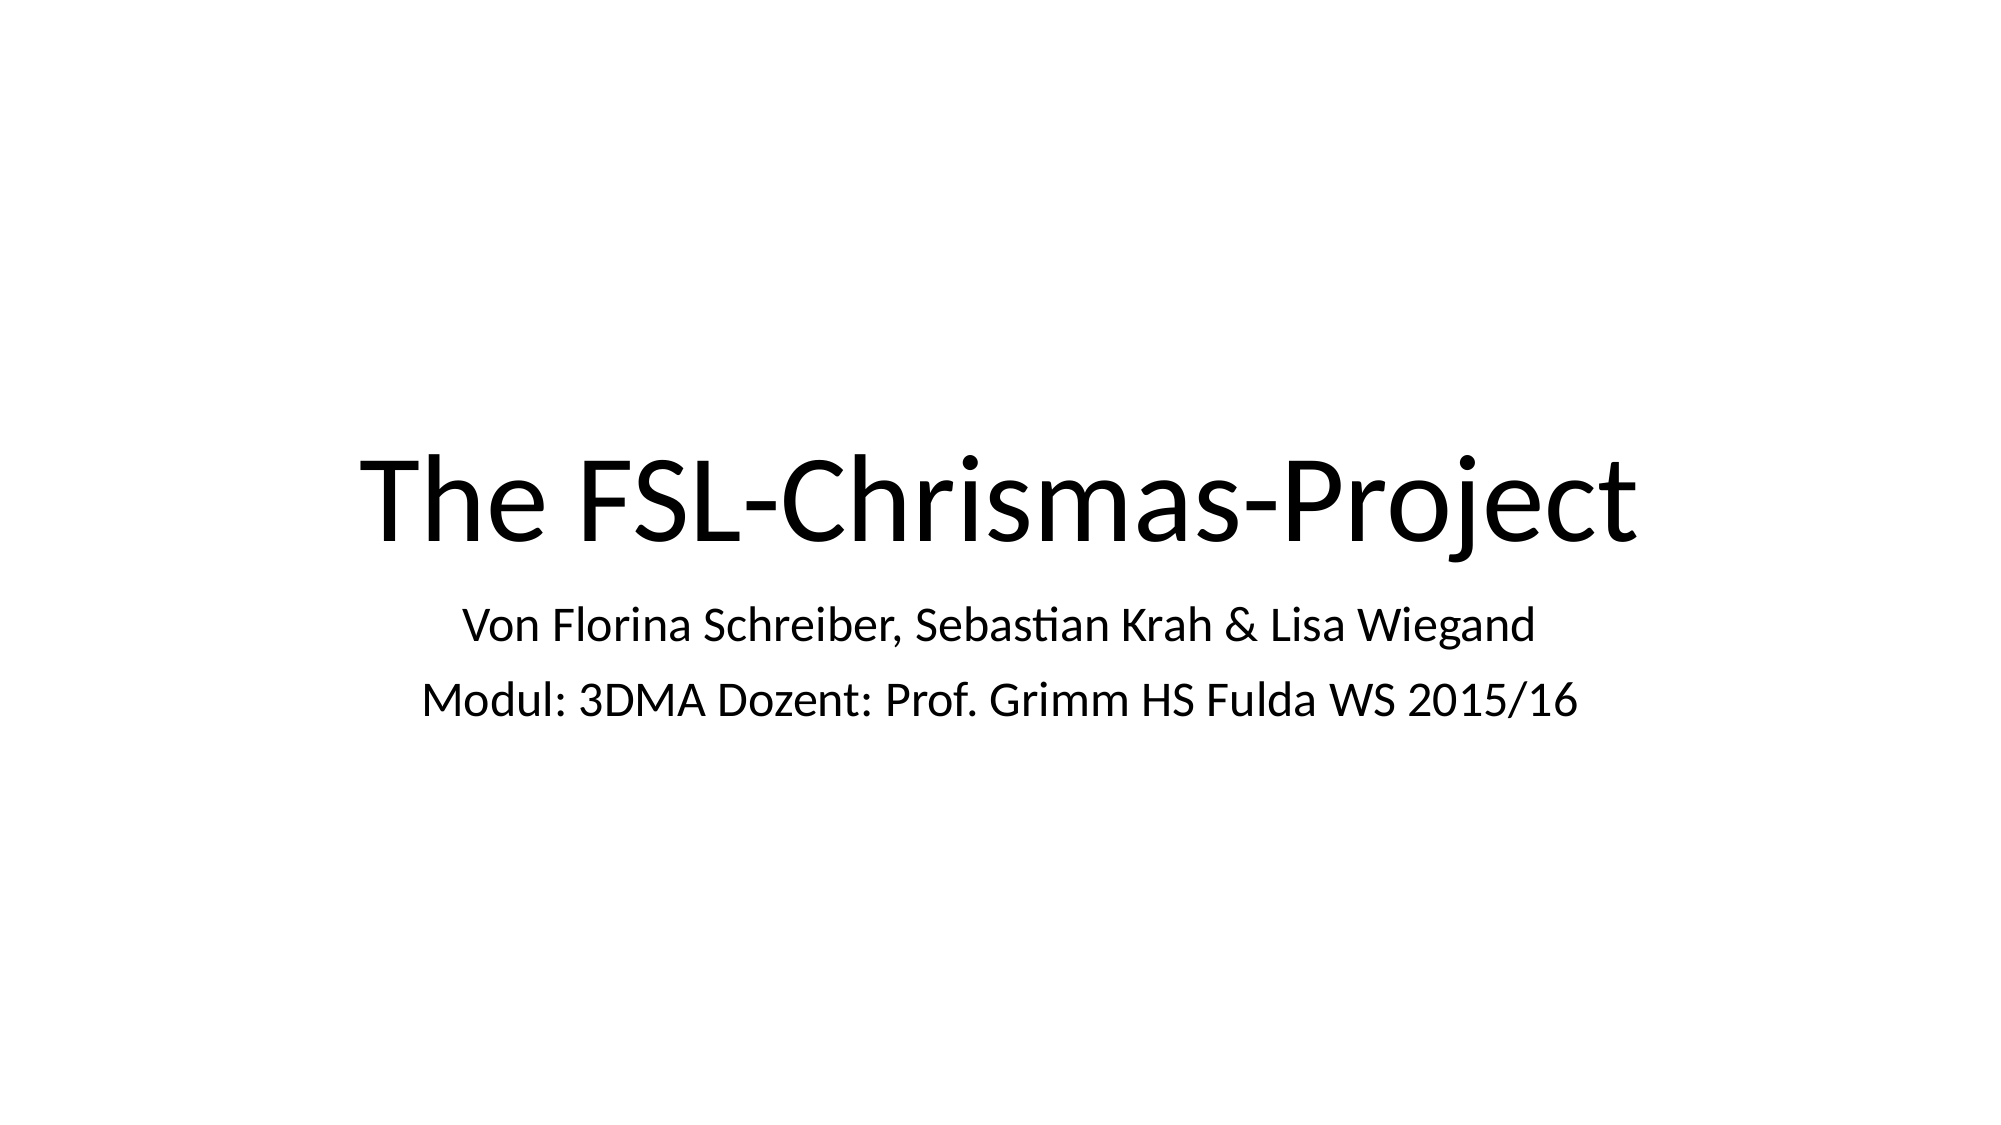

# The FSL-Chrismas-Project
Von Florina Schreiber, Sebastian Krah & Lisa Wiegand
Modul: 3DMA Dozent: Prof. Grimm HS Fulda WS 2015/16